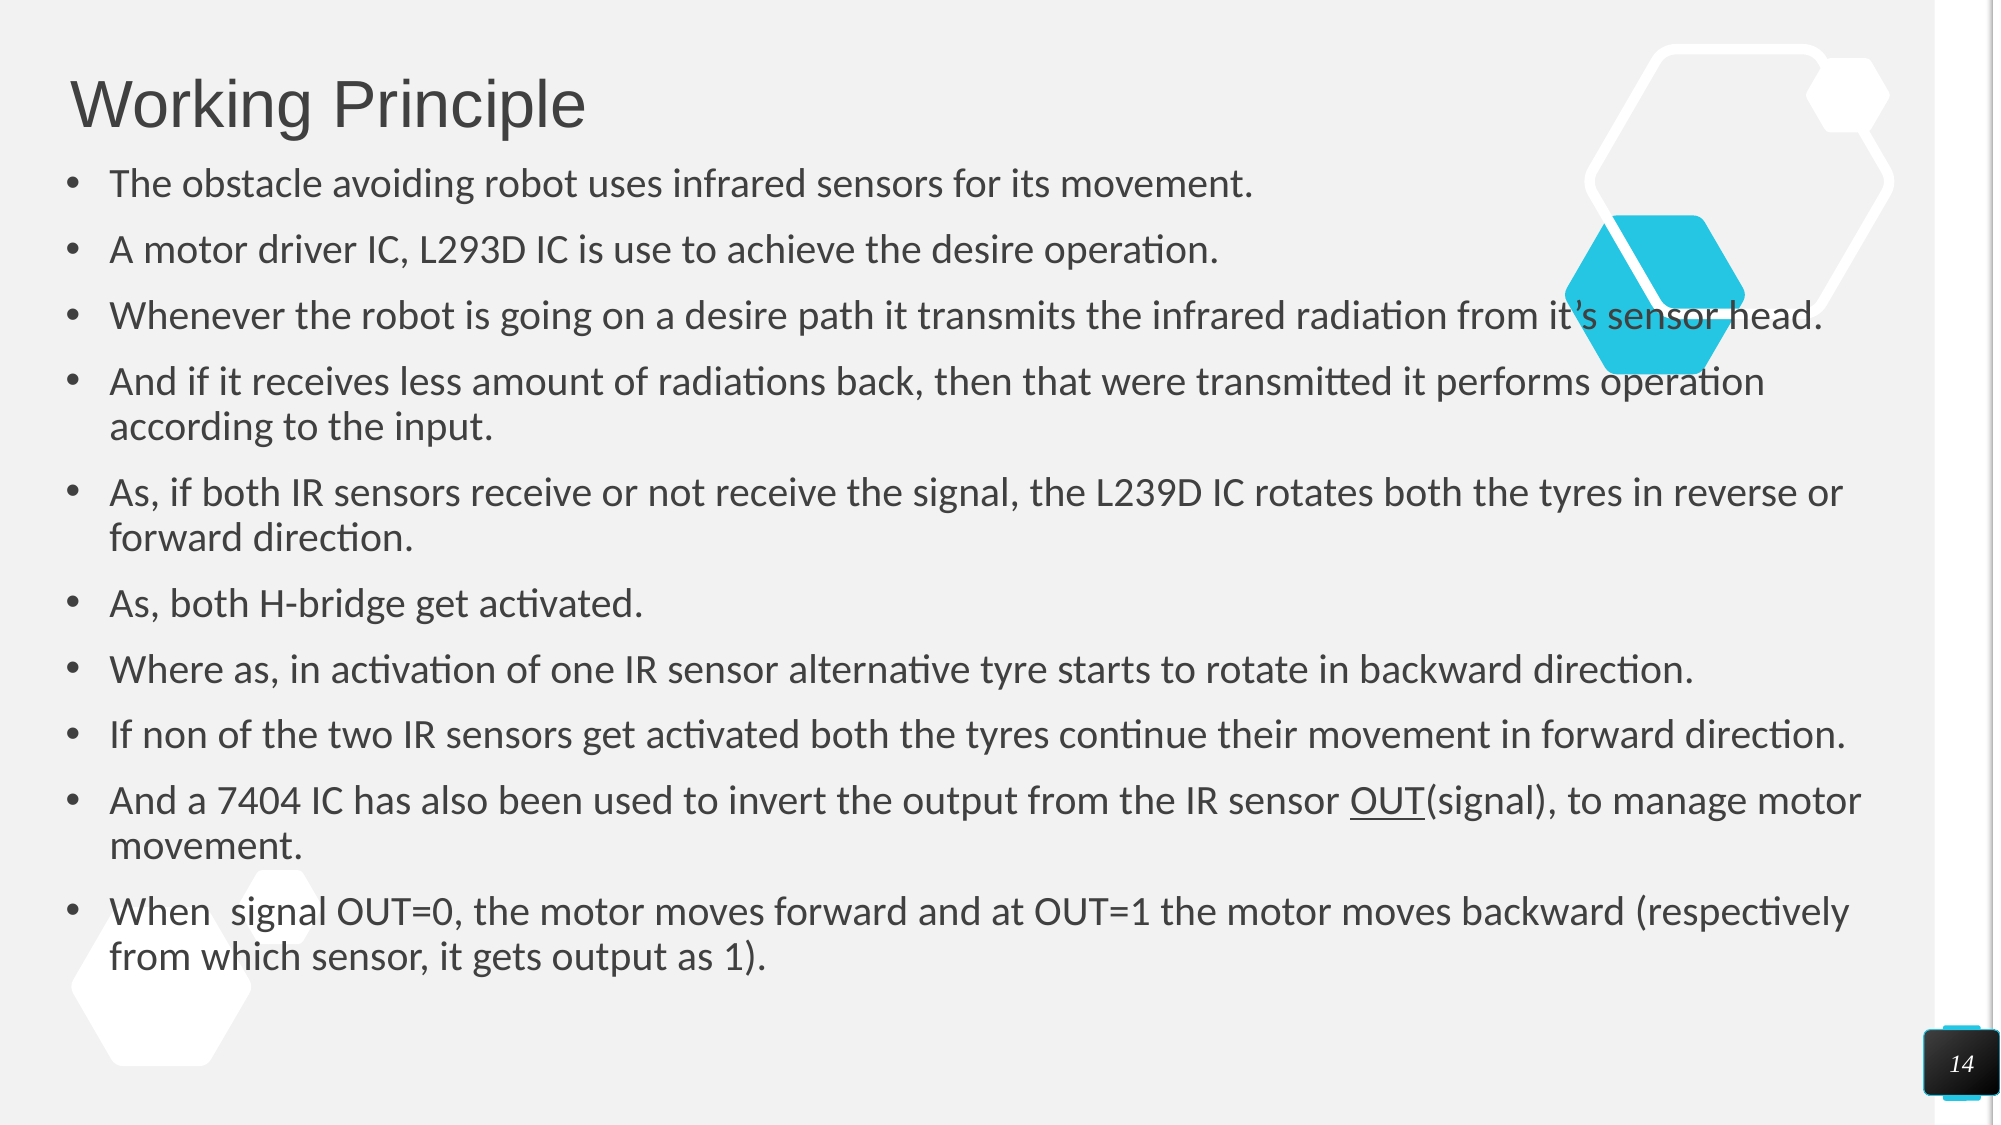

# Working Principle
The obstacle avoiding robot uses infrared sensors for its movement.
A motor driver IC, L293D IC is use to achieve the desire operation.
Whenever the robot is going on a desire path it transmits the infrared radiation from it’s sensor head.
And if it receives less amount of radiations back, then that were transmitted it performs operation according to the input.
As, if both IR sensors receive or not receive the signal, the L239D IC rotates both the tyres in reverse or forward direction.
As, both H-bridge get activated.
Where as, in activation of one IR sensor alternative tyre starts to rotate in backward direction.
If non of the two IR sensors get activated both the tyres continue their movement in forward direction.
And a 7404 IC has also been used to invert the output from the IR sensor OUT(signal), to manage motor movement.
When  signal OUT=0, the motor moves forward and at OUT=1 the motor moves backward (respectively from which sensor, it gets output as 1).
14